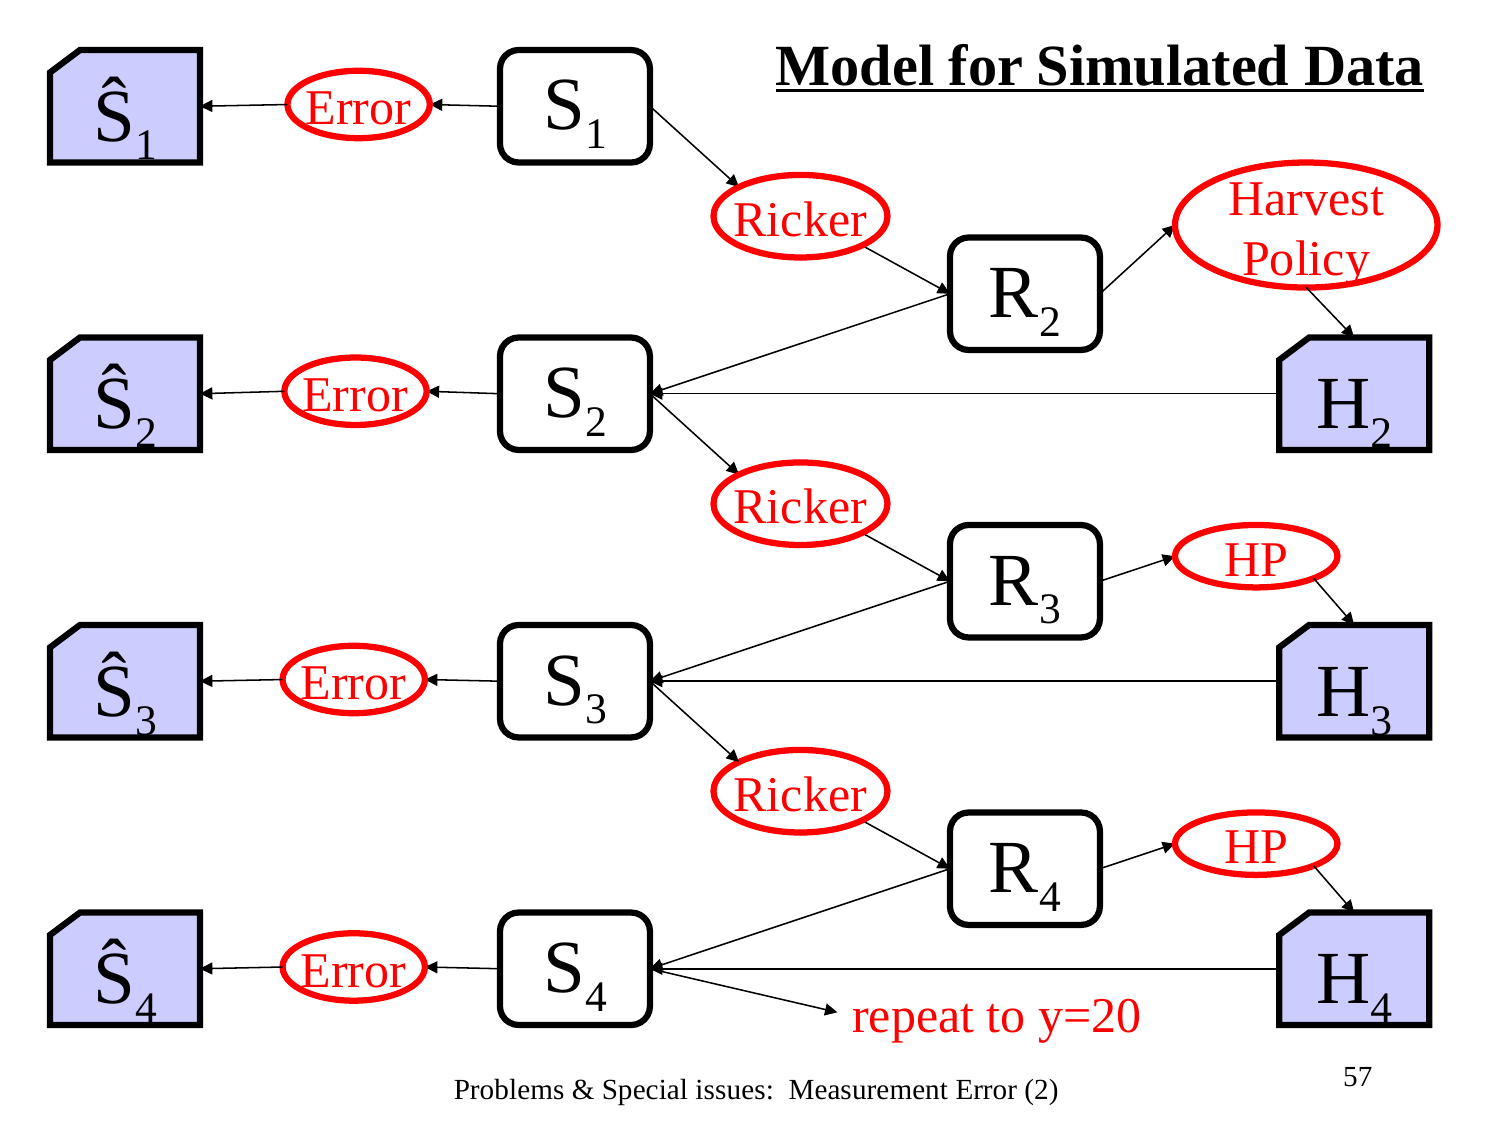

Model for Simulated Data
Ŝ1
Error
Ŝ2
Error
Ŝ3
Error
Ŝ4
Error
S1
Harvest
Policy
Ricker
R2
S2
H2
Ricker
R3
HP
S3
H3
Ricker
R4
HP
S4
H4
repeat to y=20
57
Problems & Special issues:  Measurement Error (2)